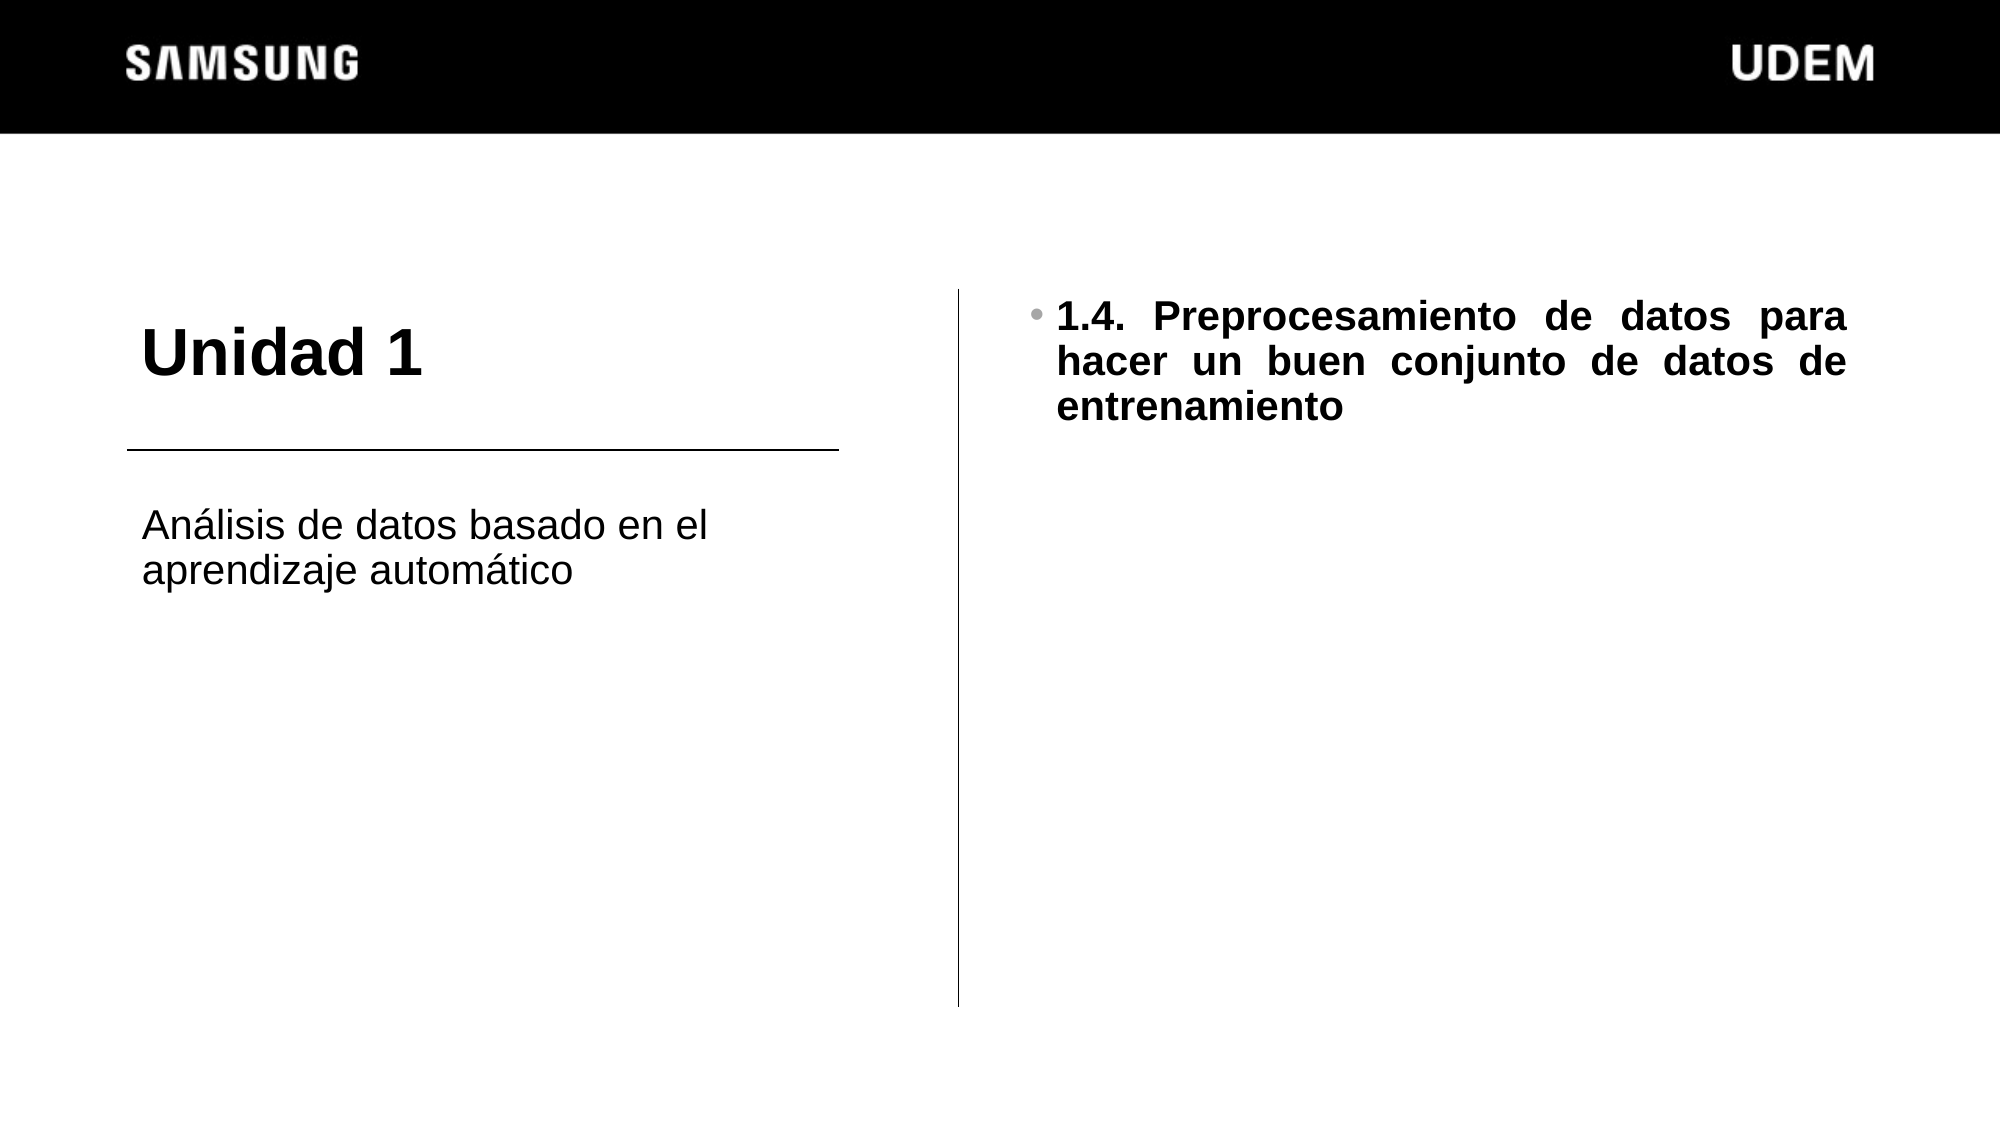

# Unidad 1
1.4. Preprocesamiento de datos para hacer un buen conjunto de datos de entrenamiento
Análisis de datos basado en el aprendizaje automático